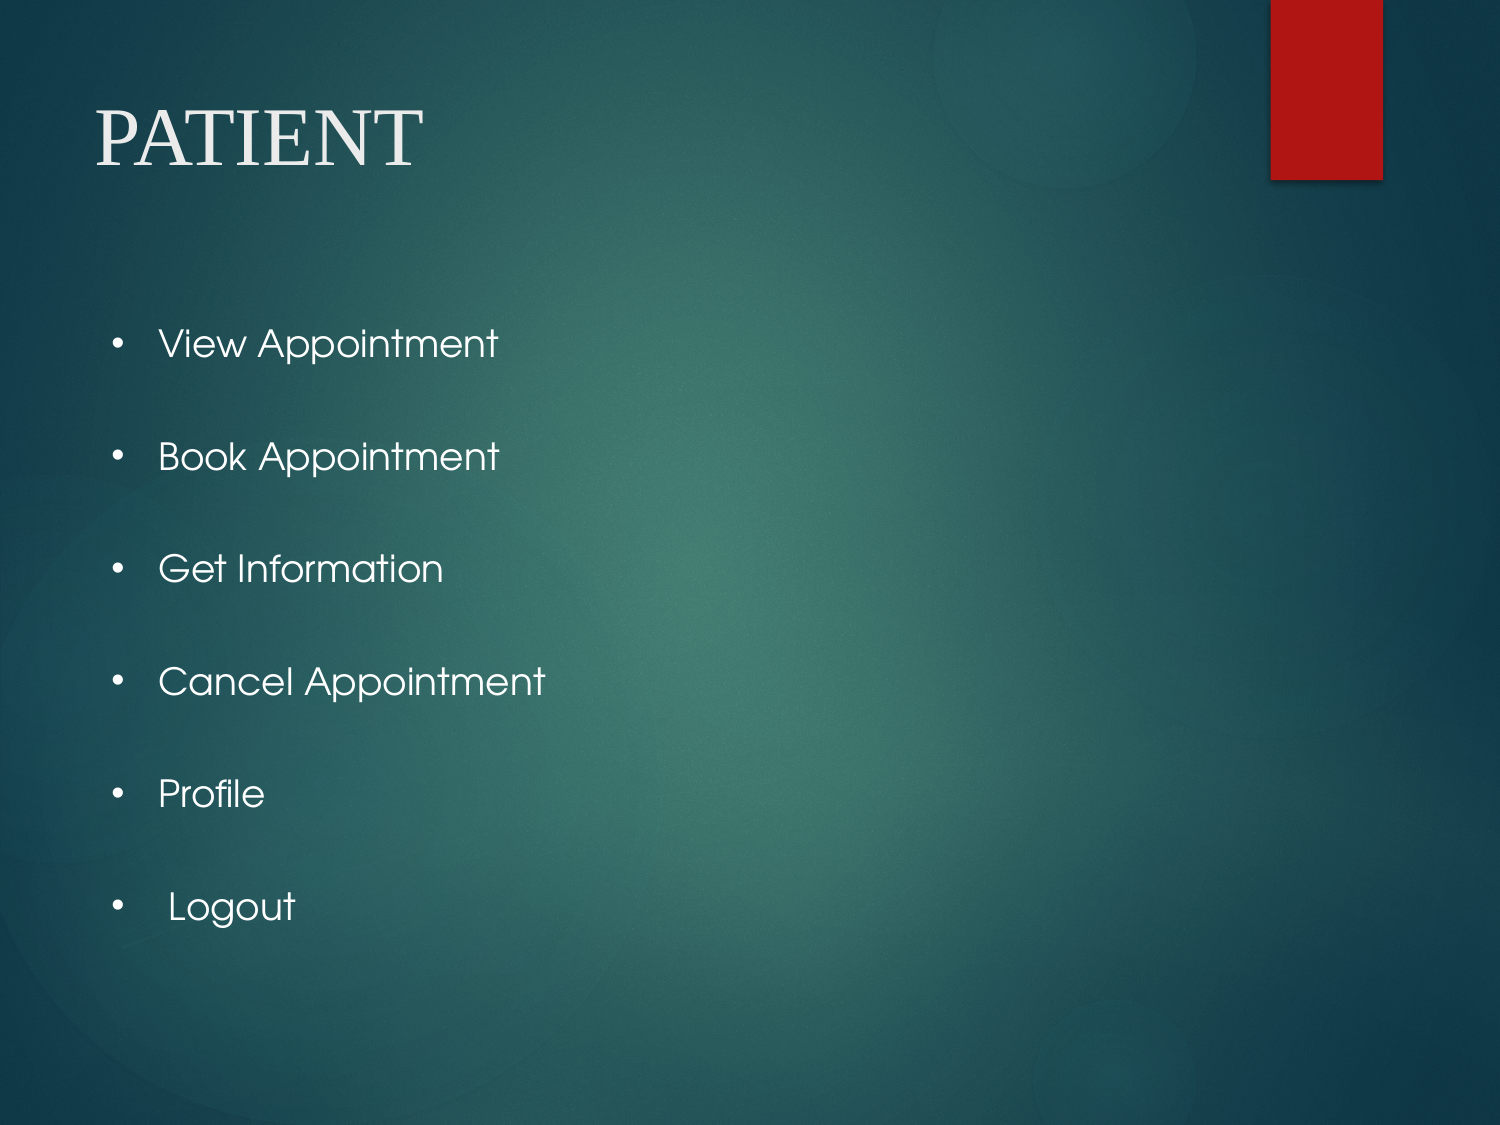

# PATIENT
View Appointment
Book Appointment
Get Information
Cancel Appointment
Profile
 Logout